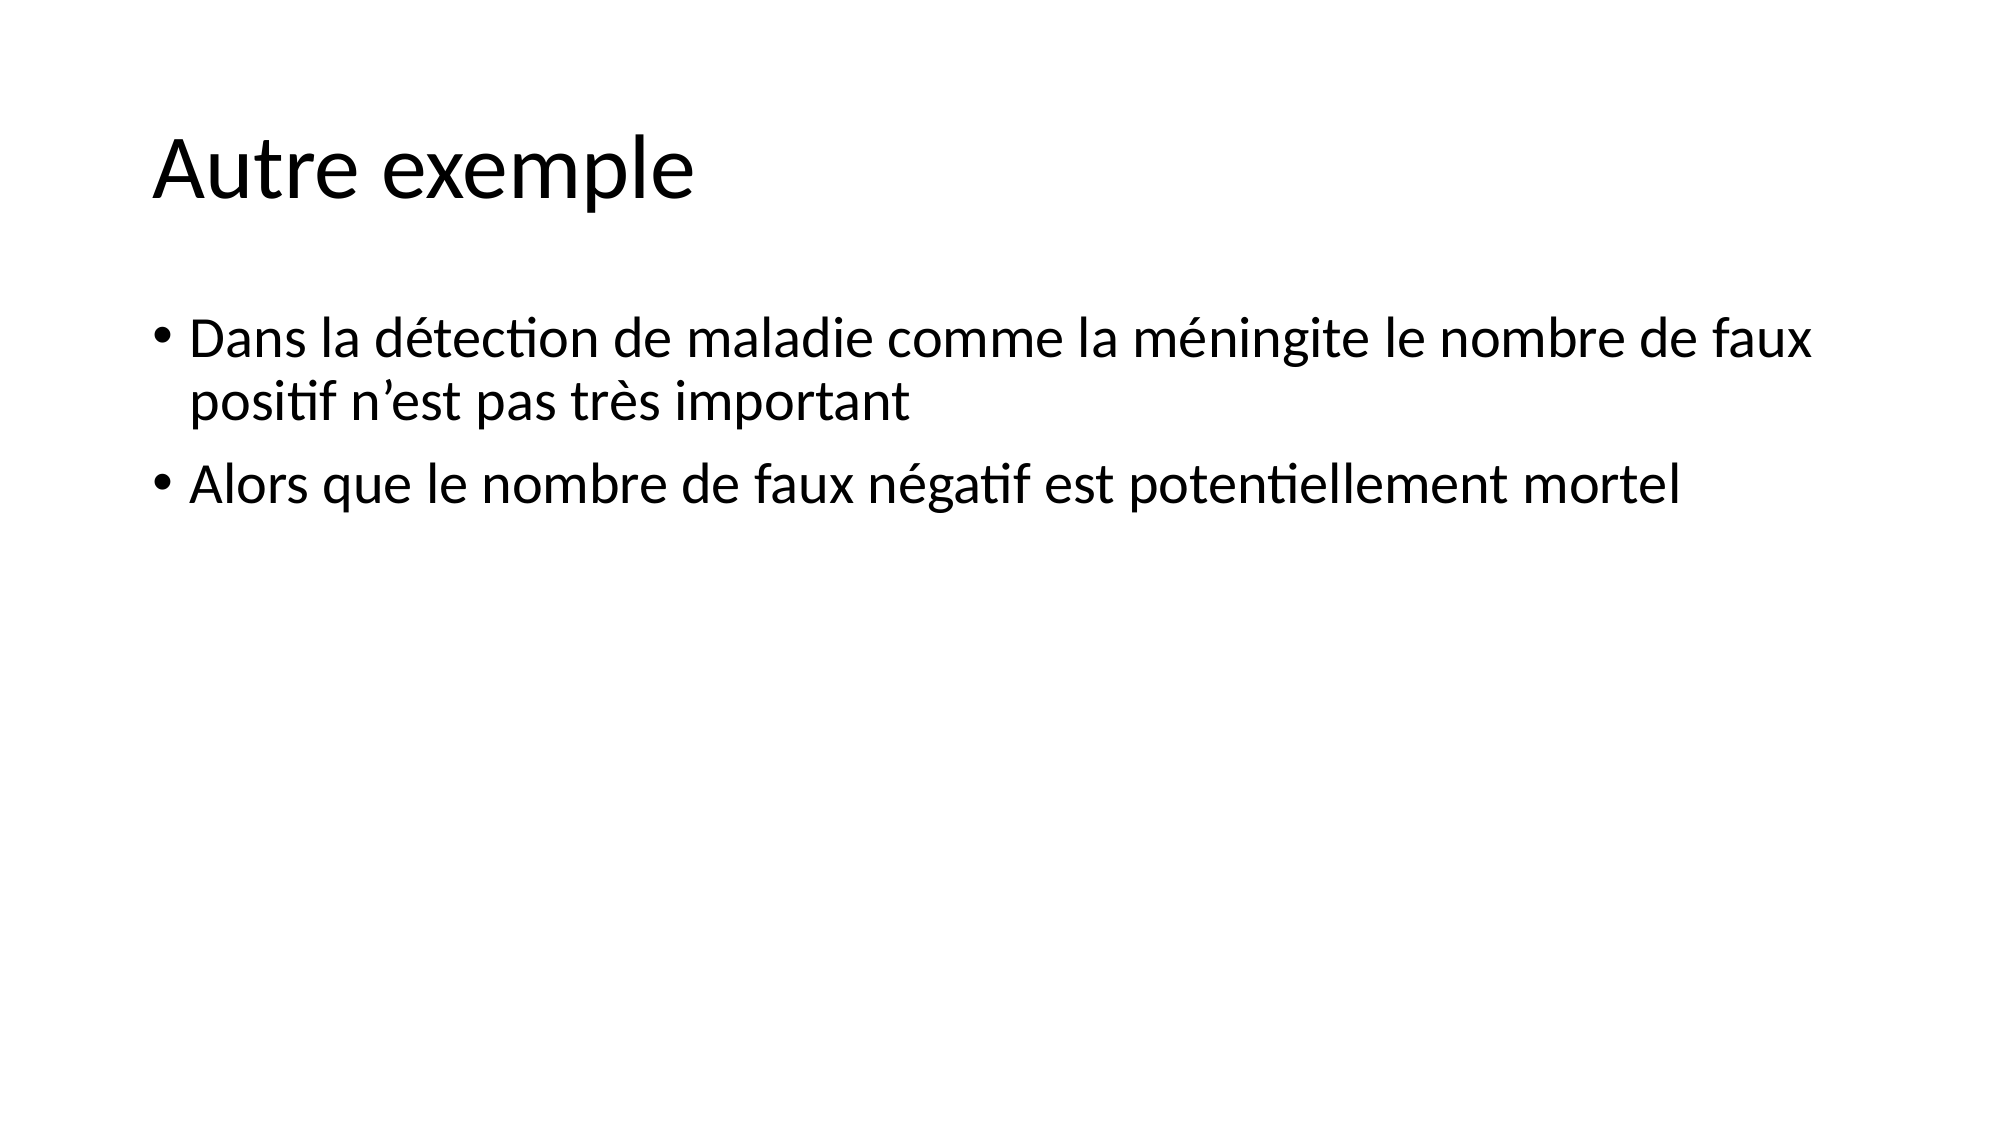

# Autre exemple
Dans la détection de maladie comme la méningite le nombre de faux positif n’est pas très important
Alors que le nombre de faux négatif est potentiellement mortel